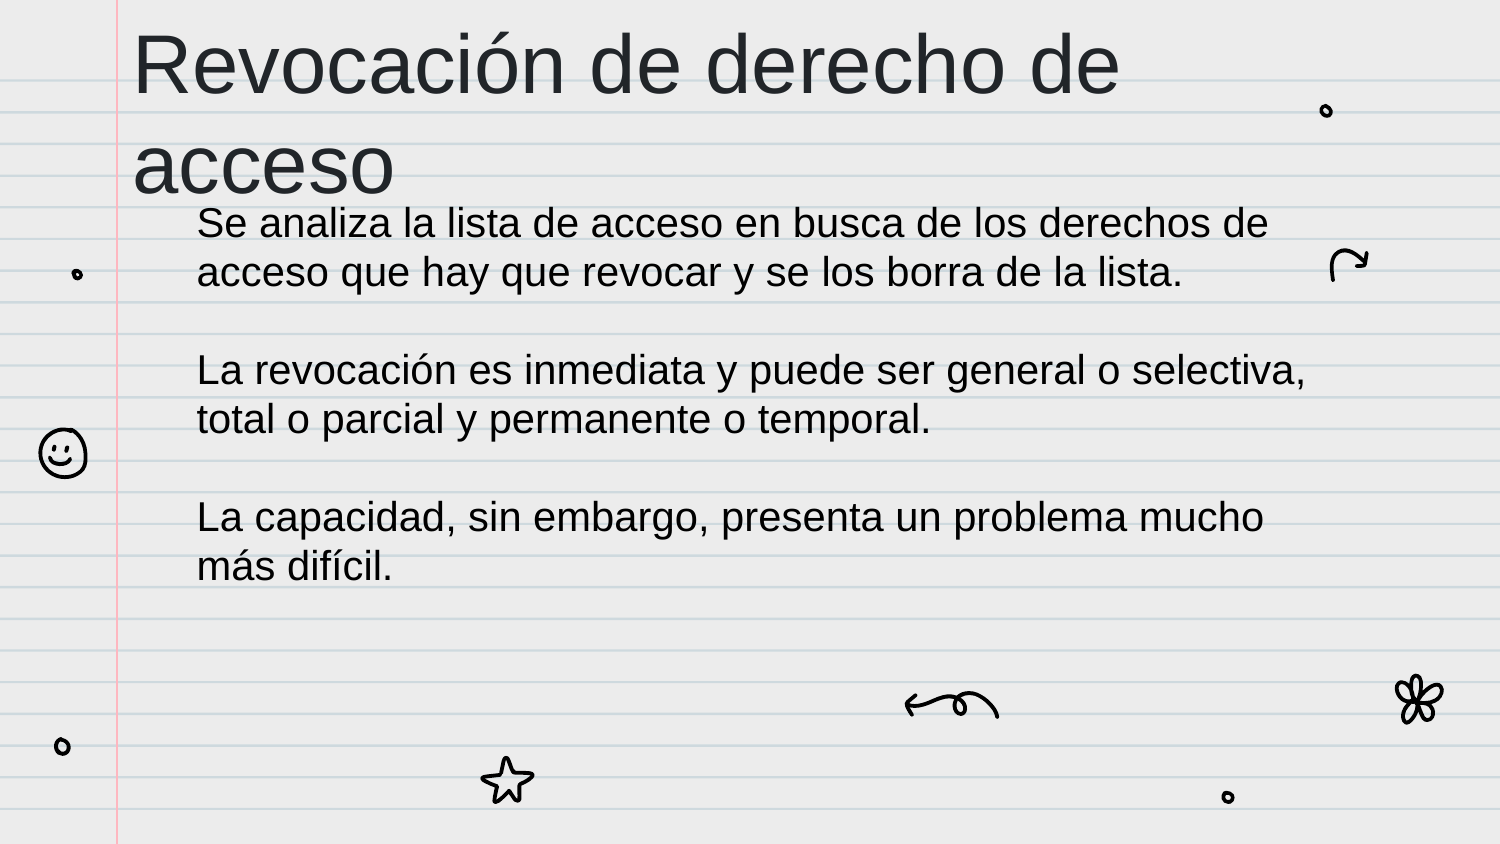

# Revocación de derecho de acceso
Se analiza la lista de acceso en busca de los derechos de acceso que hay que revocar y se los borra de la lista.

La revocación es inmediata y puede ser general o selectiva, total o parcial y permanente o temporal.

La capacidad, sin embargo, presenta un problema mucho más difícil.